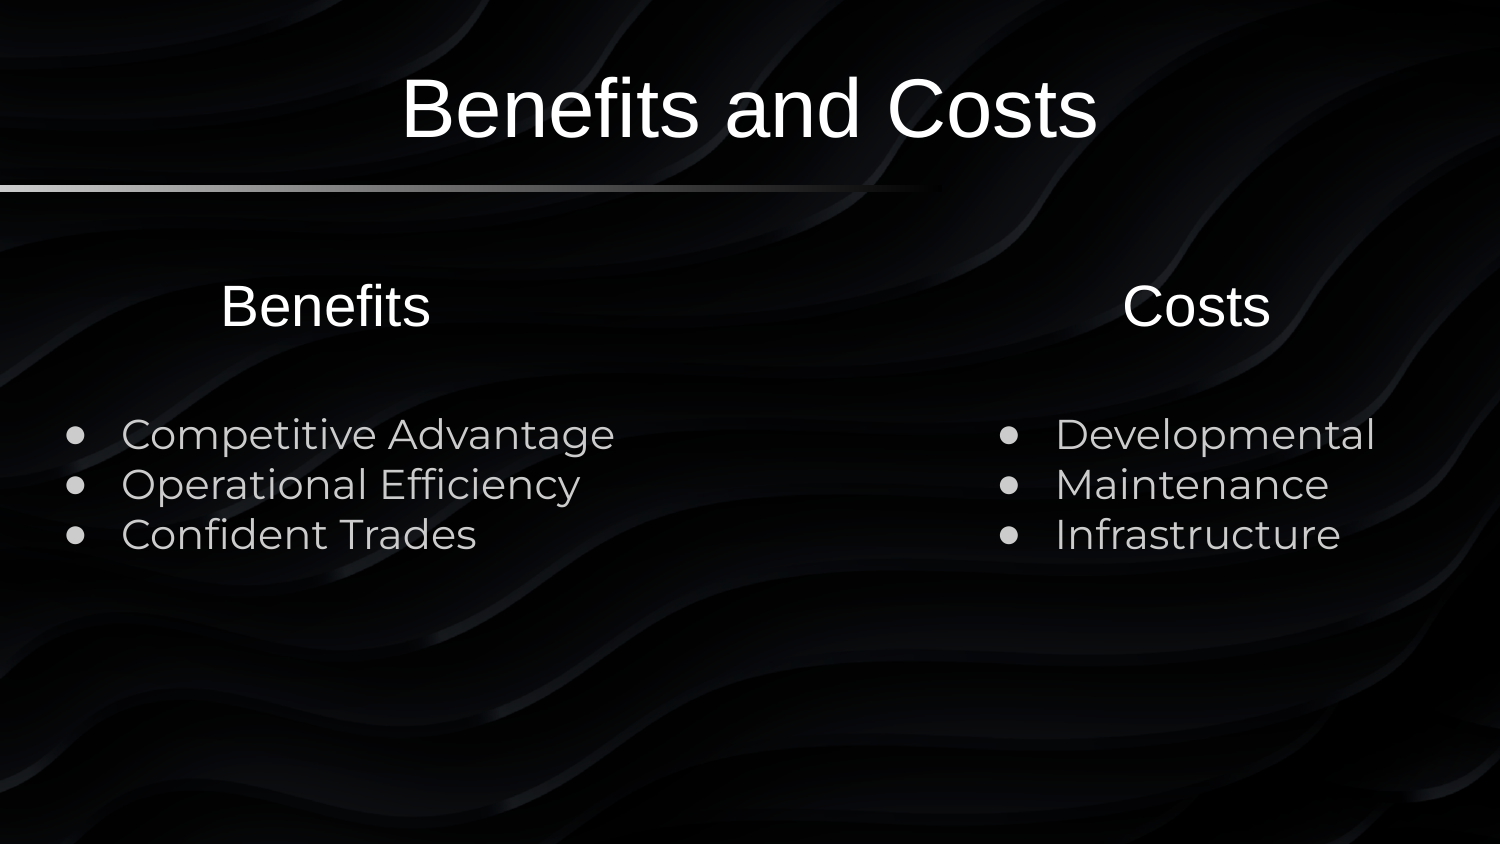

Benefits and Costs
# Benefits
Costs
Competitive Advantage
Operational Efficiency
Confident Trades
Developmental
Maintenance
Infrastructure